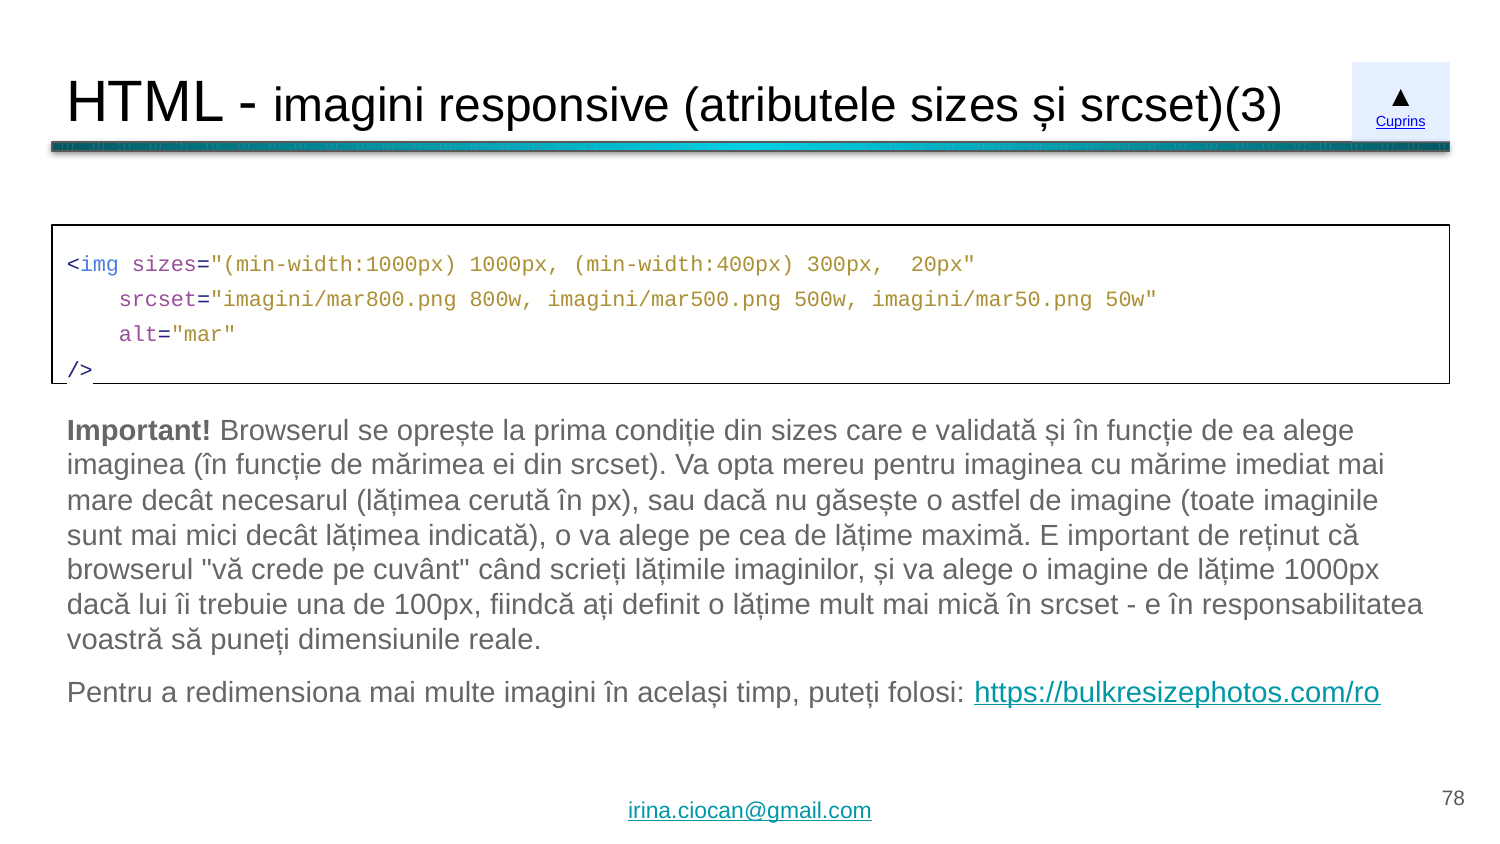

# HTML - imagini responsive (atributele sizes și srcset)(3)

▲
Cuprins

<img sizes="(min-width:1000px) 1000px, (min-width:400px) 300px,  20px"
    srcset="imagini/mar800.png 800w, imagini/mar500.png 500w, imagini/mar50.png 50w"
    alt="mar"
/>

Important! Browserul se oprește la prima condiție din sizes care e validată și în funcție de ea alege imaginea (în funcție de mărimea ei din srcset). Va opta mereu pentru imaginea cu mărime imediat mai mare decât necesarul (lățimea cerută în px), sau dacă nu găsește o astfel de imagine (toate imaginile sunt mai mici decât lățimea indicată), o va alege pe cea de lățime maximă. E important de reținut că browserul "vă crede pe cuvânt" când scrieți lățimile imaginilor, și va alege o imagine de lățime 1000px dacă lui îi trebuie una de 100px, fiindcă ați definit o lățime mult mai mică în srcset - e în responsabilitatea voastră să puneți dimensiunile reale.

Pentru a redimensiona mai multe imagini în același timp, puteți folosi: https://bulkresizephotos.com/ro
78
irina.ciocan@gmail.com